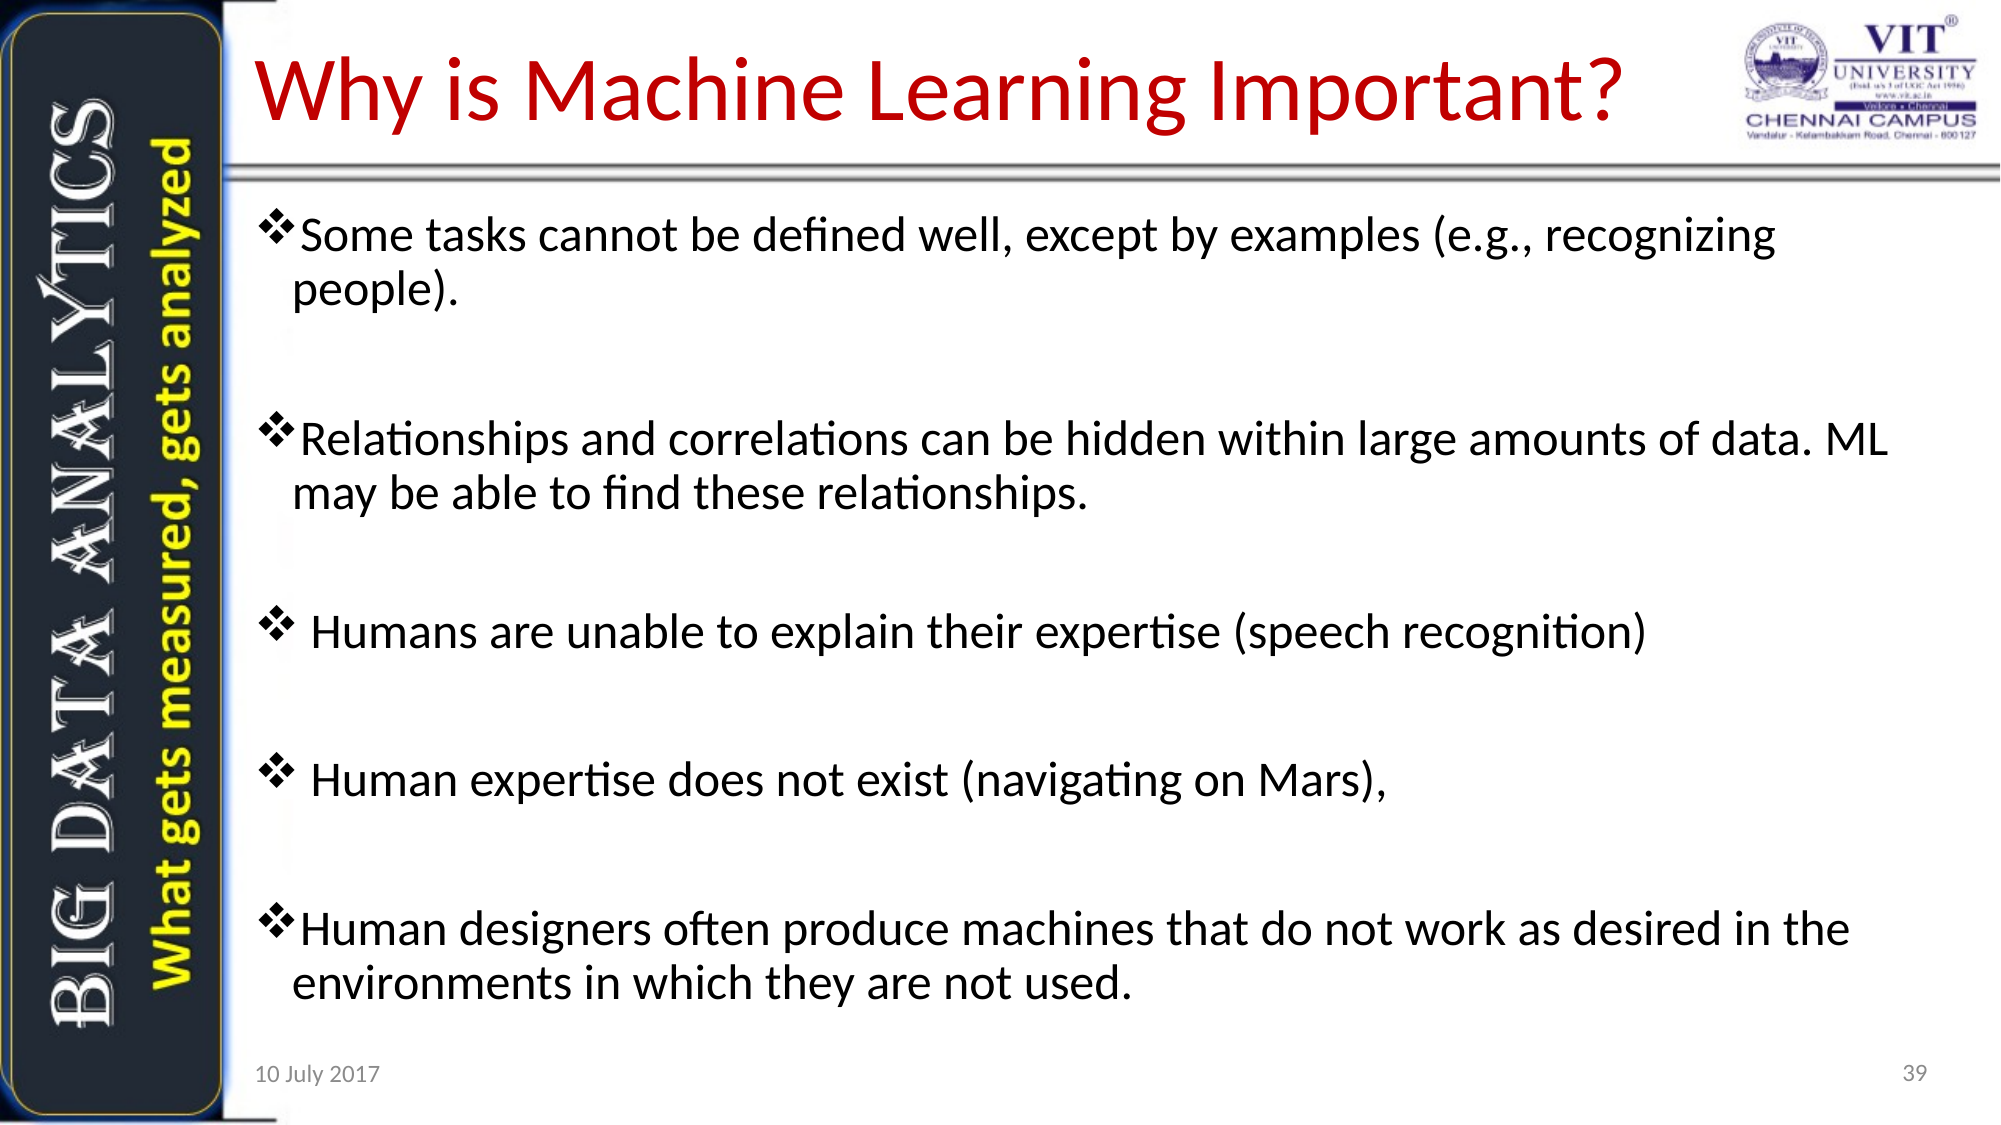

# Why is Machine Learning Important?
Some tasks cannot be defined well, except by examples (e.g., recognizing people).

Relationships and correlations can be hidden within large amounts of data. ML may be able to find these relationships.

Humans are unable to explain their expertise (speech recognition)

Human expertise does not exist (navigating on Mars),

Human designers often produce machines that do not work as desired in the environments in which they are not used.

39
10 July 2017